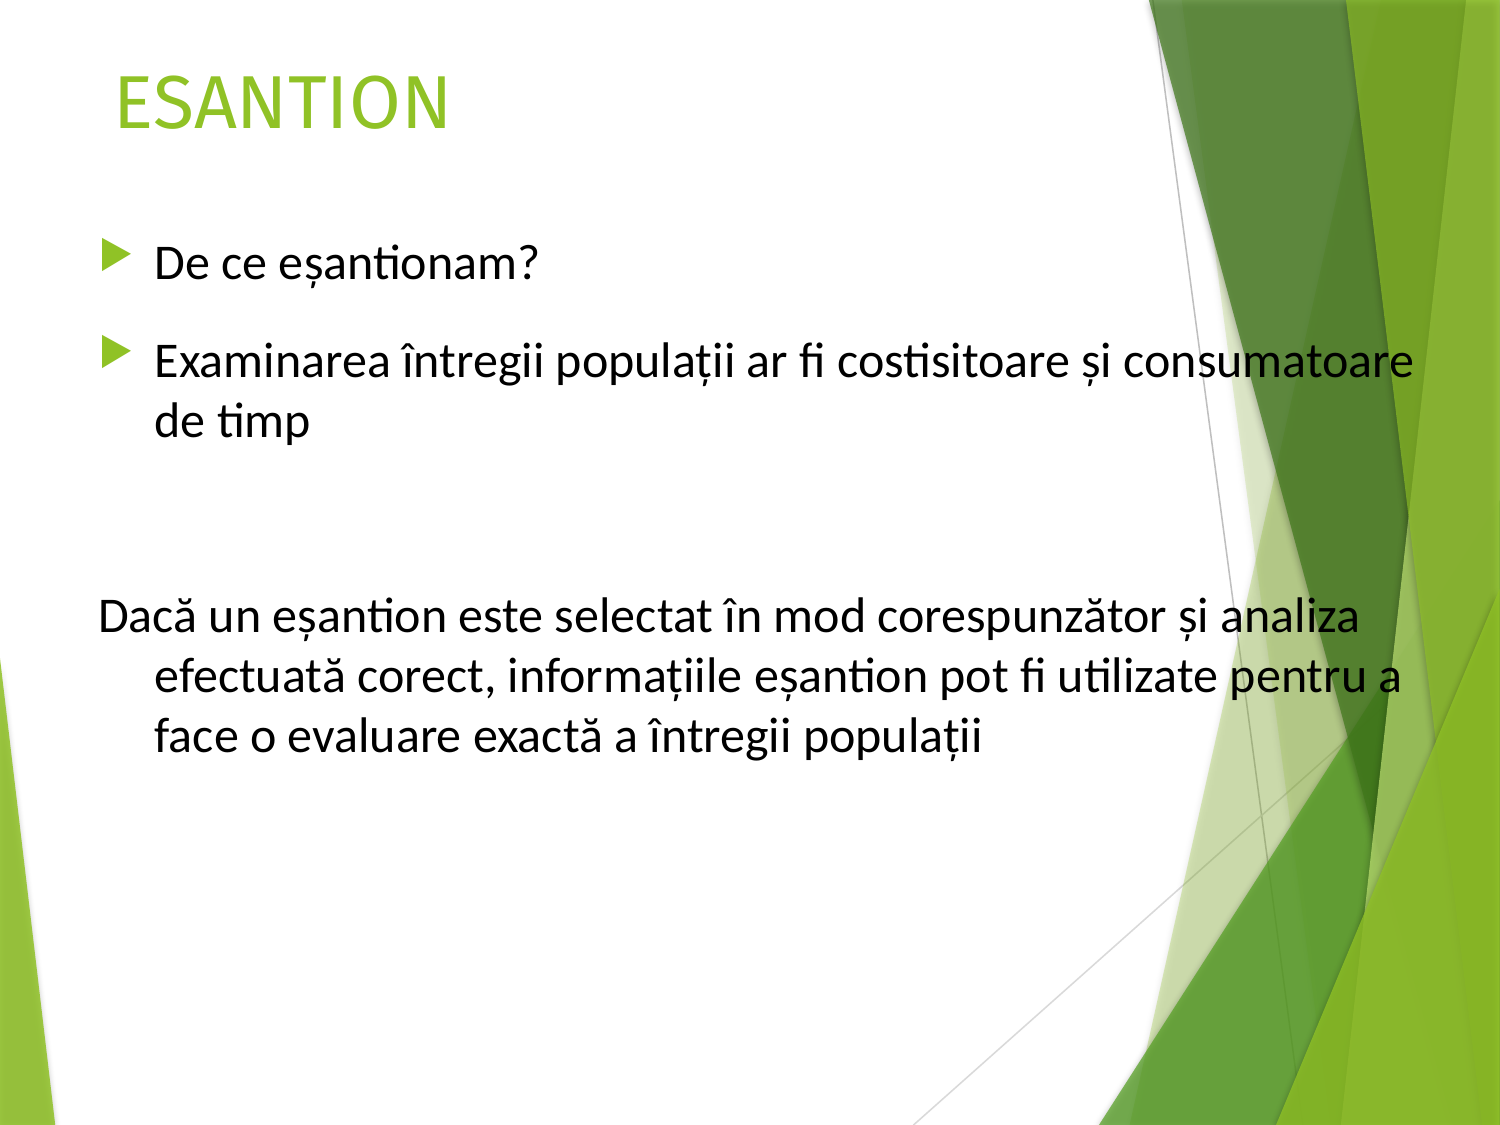

# ESANTION
De ce eșantionam?
Examinarea întregii populații ar fi costisitoare și consumatoare de timp

Dacă un eșantion este selectat în mod corespunzător și analiza efectuată corect, informațiile eșantion pot fi utilizate pentru a face o evaluare exactă a întregii populații